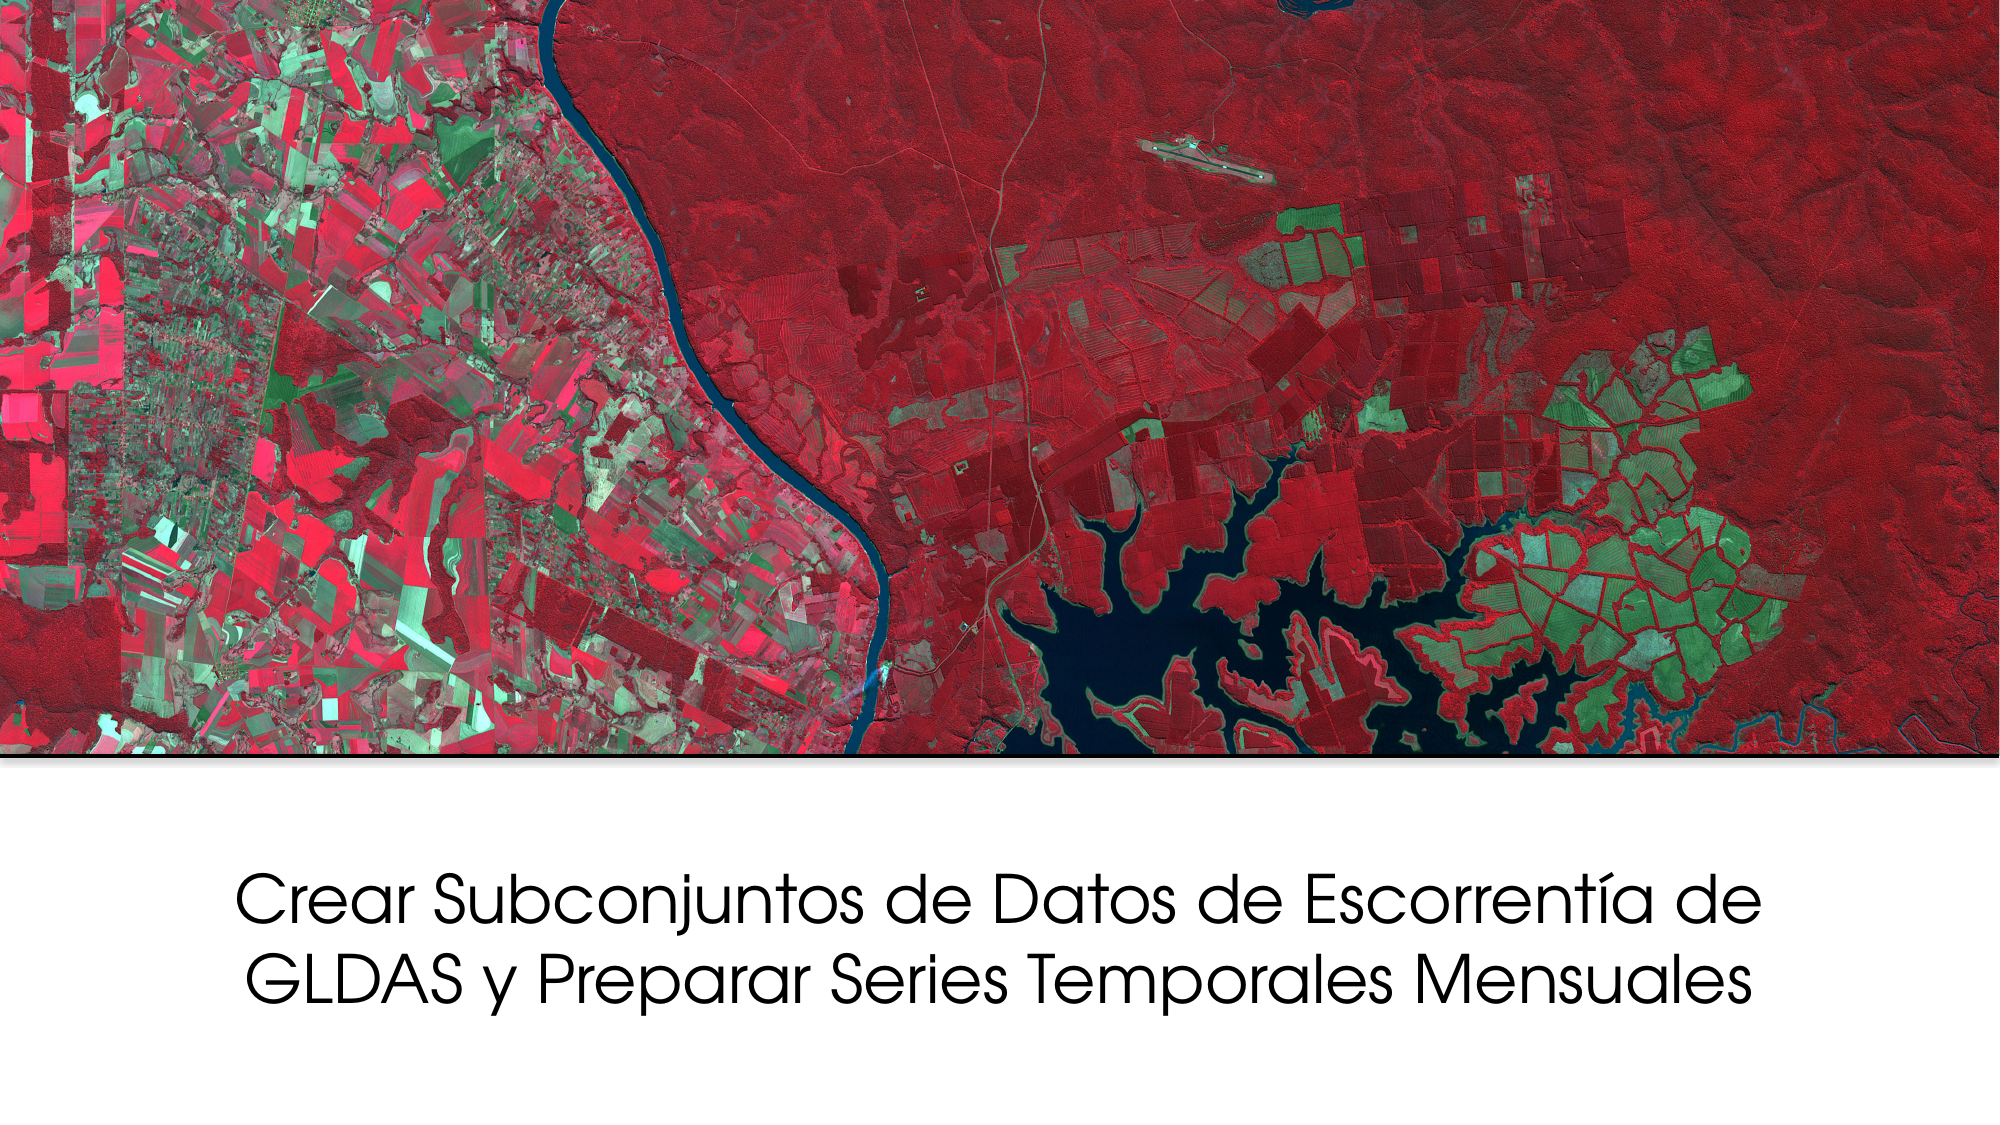

# Crear Subconjuntos de Datos de Escorrentía de GLDAS y Preparar Series Temporales Mensuales